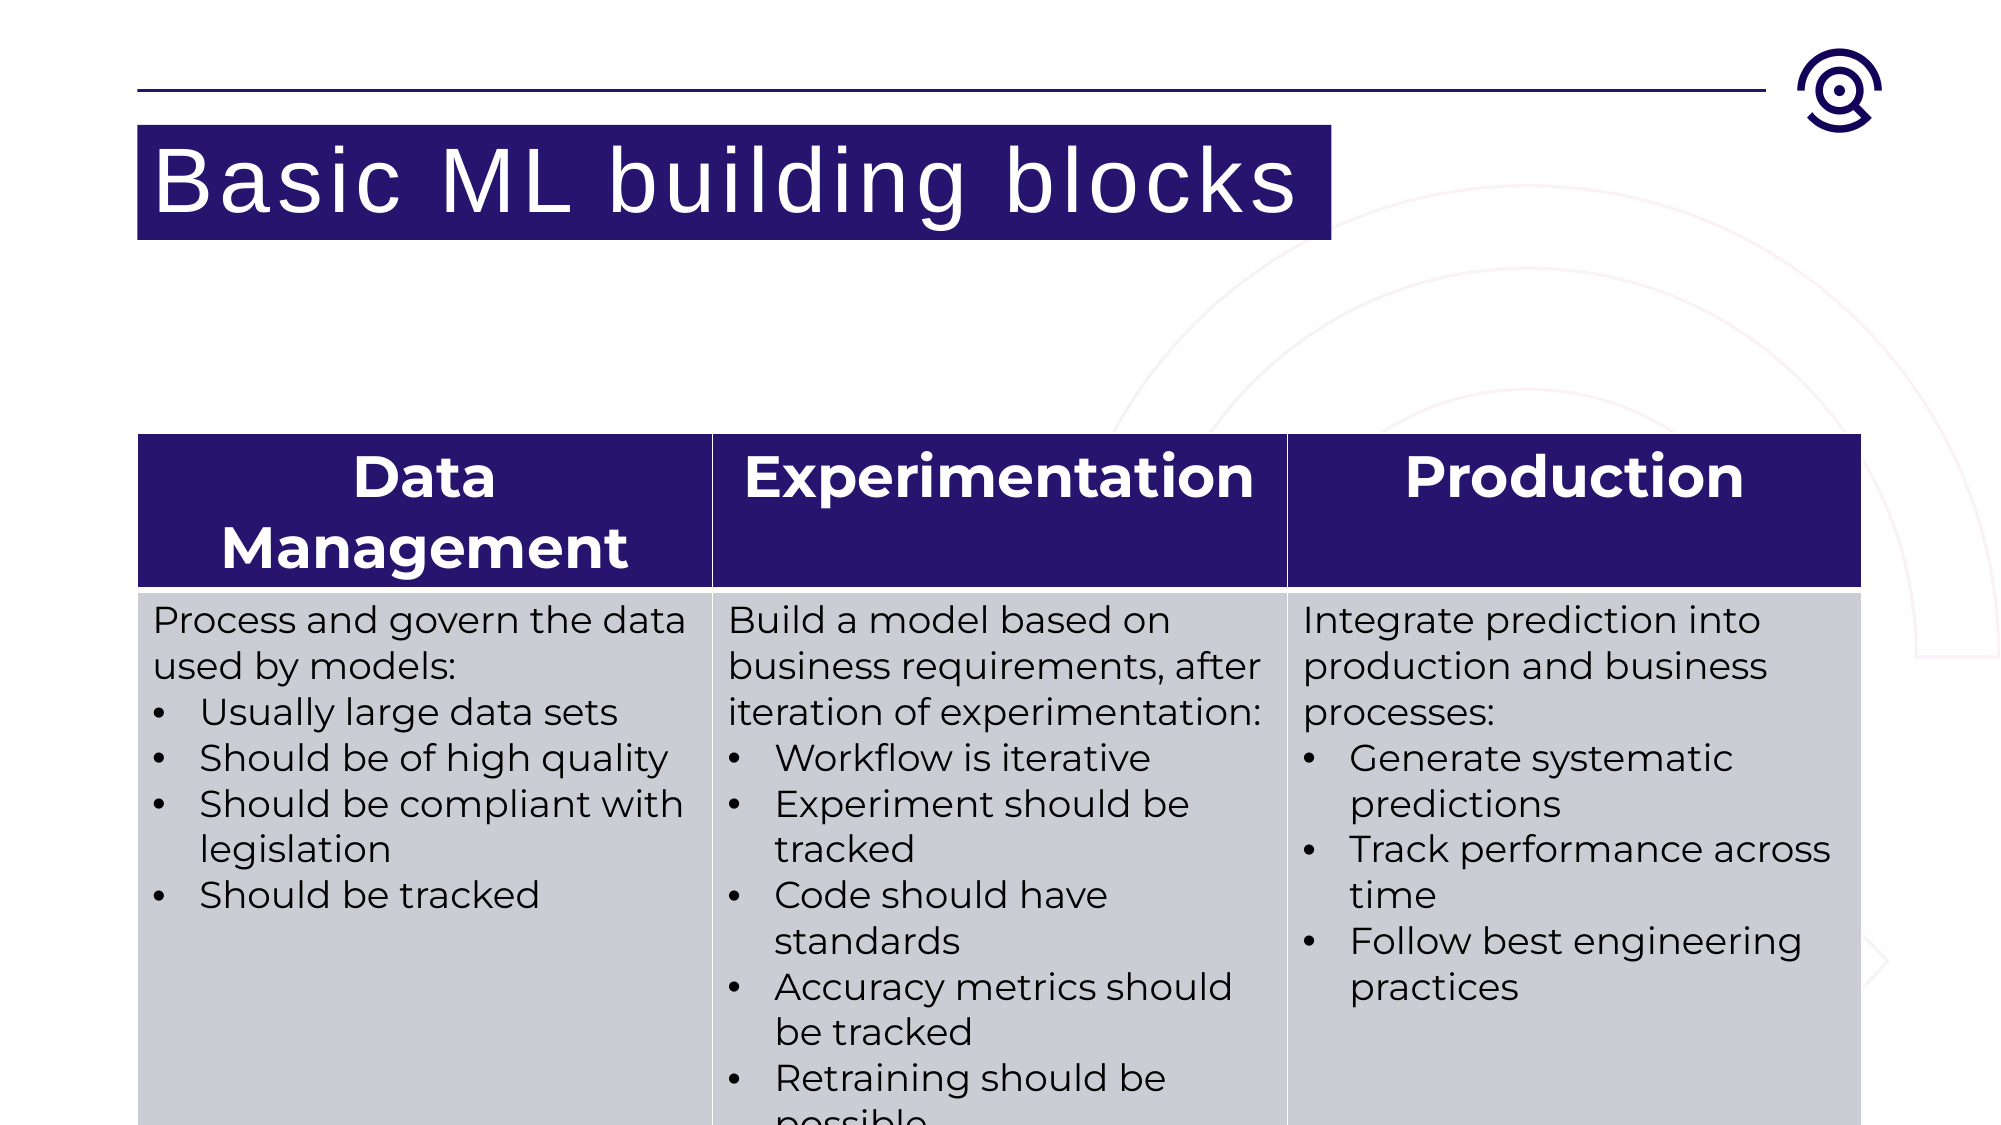

# Basic ML building blocks
| Data Management | Experimentation | Production |
| --- | --- | --- |
| Process and govern the data used by models: Usually large data sets Should be of high quality Should be compliant with legislation Should be tracked | Build a model based on business requirements, after iteration of experimentation: Workflow is iterative Experiment should be tracked Code should have standards Accuracy metrics should be tracked Retraining should be possible Requires specific infrastructure | Integrate prediction into production and business processes: Generate systematic predictions Track performance across time Follow best engineering practices |
13